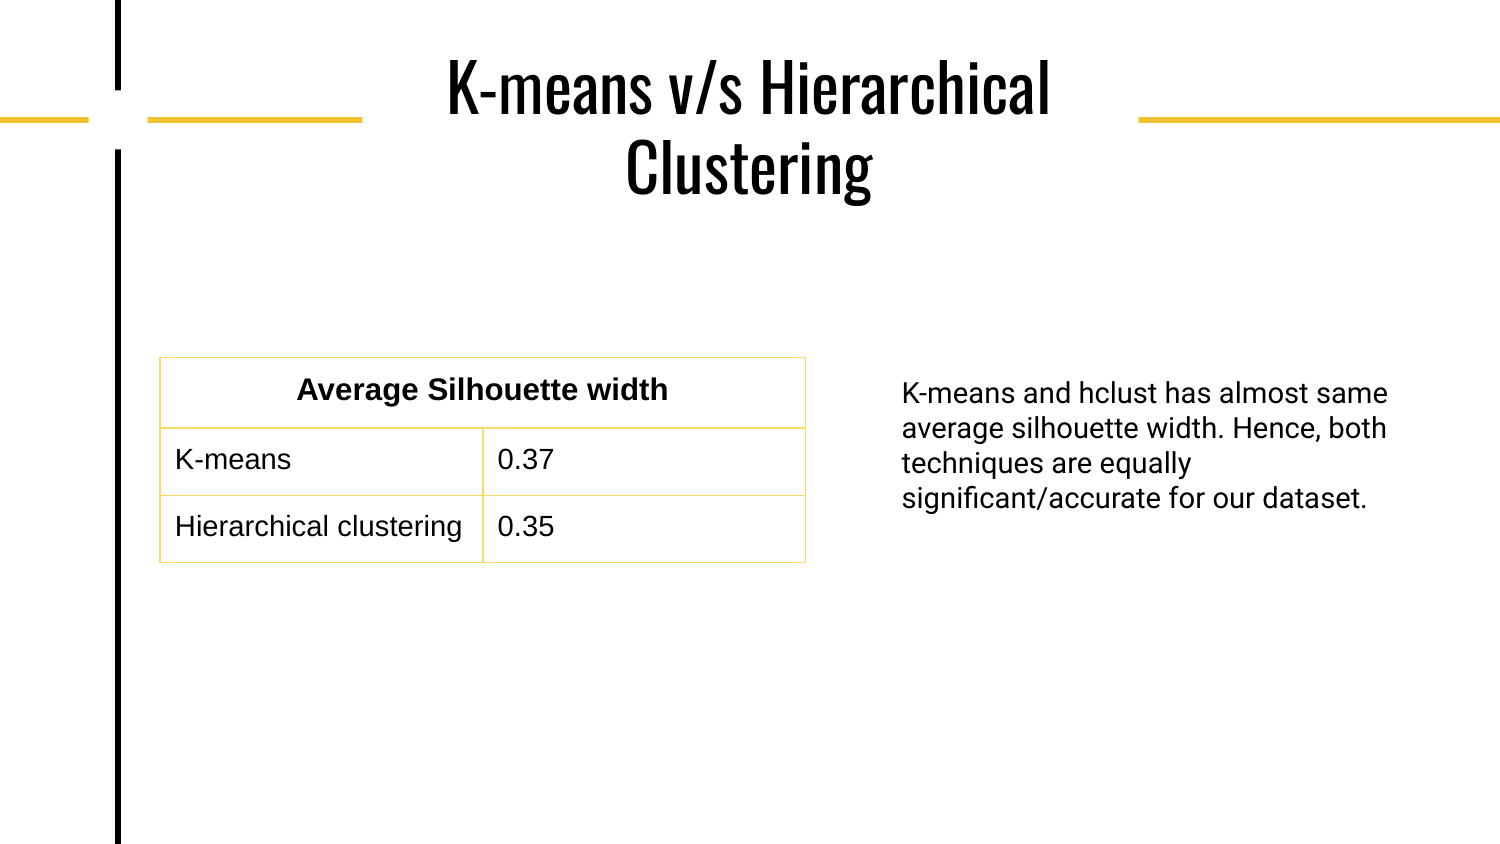

# K-means v/s Hierarchical Clustering
| Average Silhouette width |  |
| --- | --- |
| K-means | 0.37 |
| Hierarchical clustering | 0.35 |
K-means and hclust has almost same average silhouette width. Hence, both techniques are equally significant/accurate for our dataset.